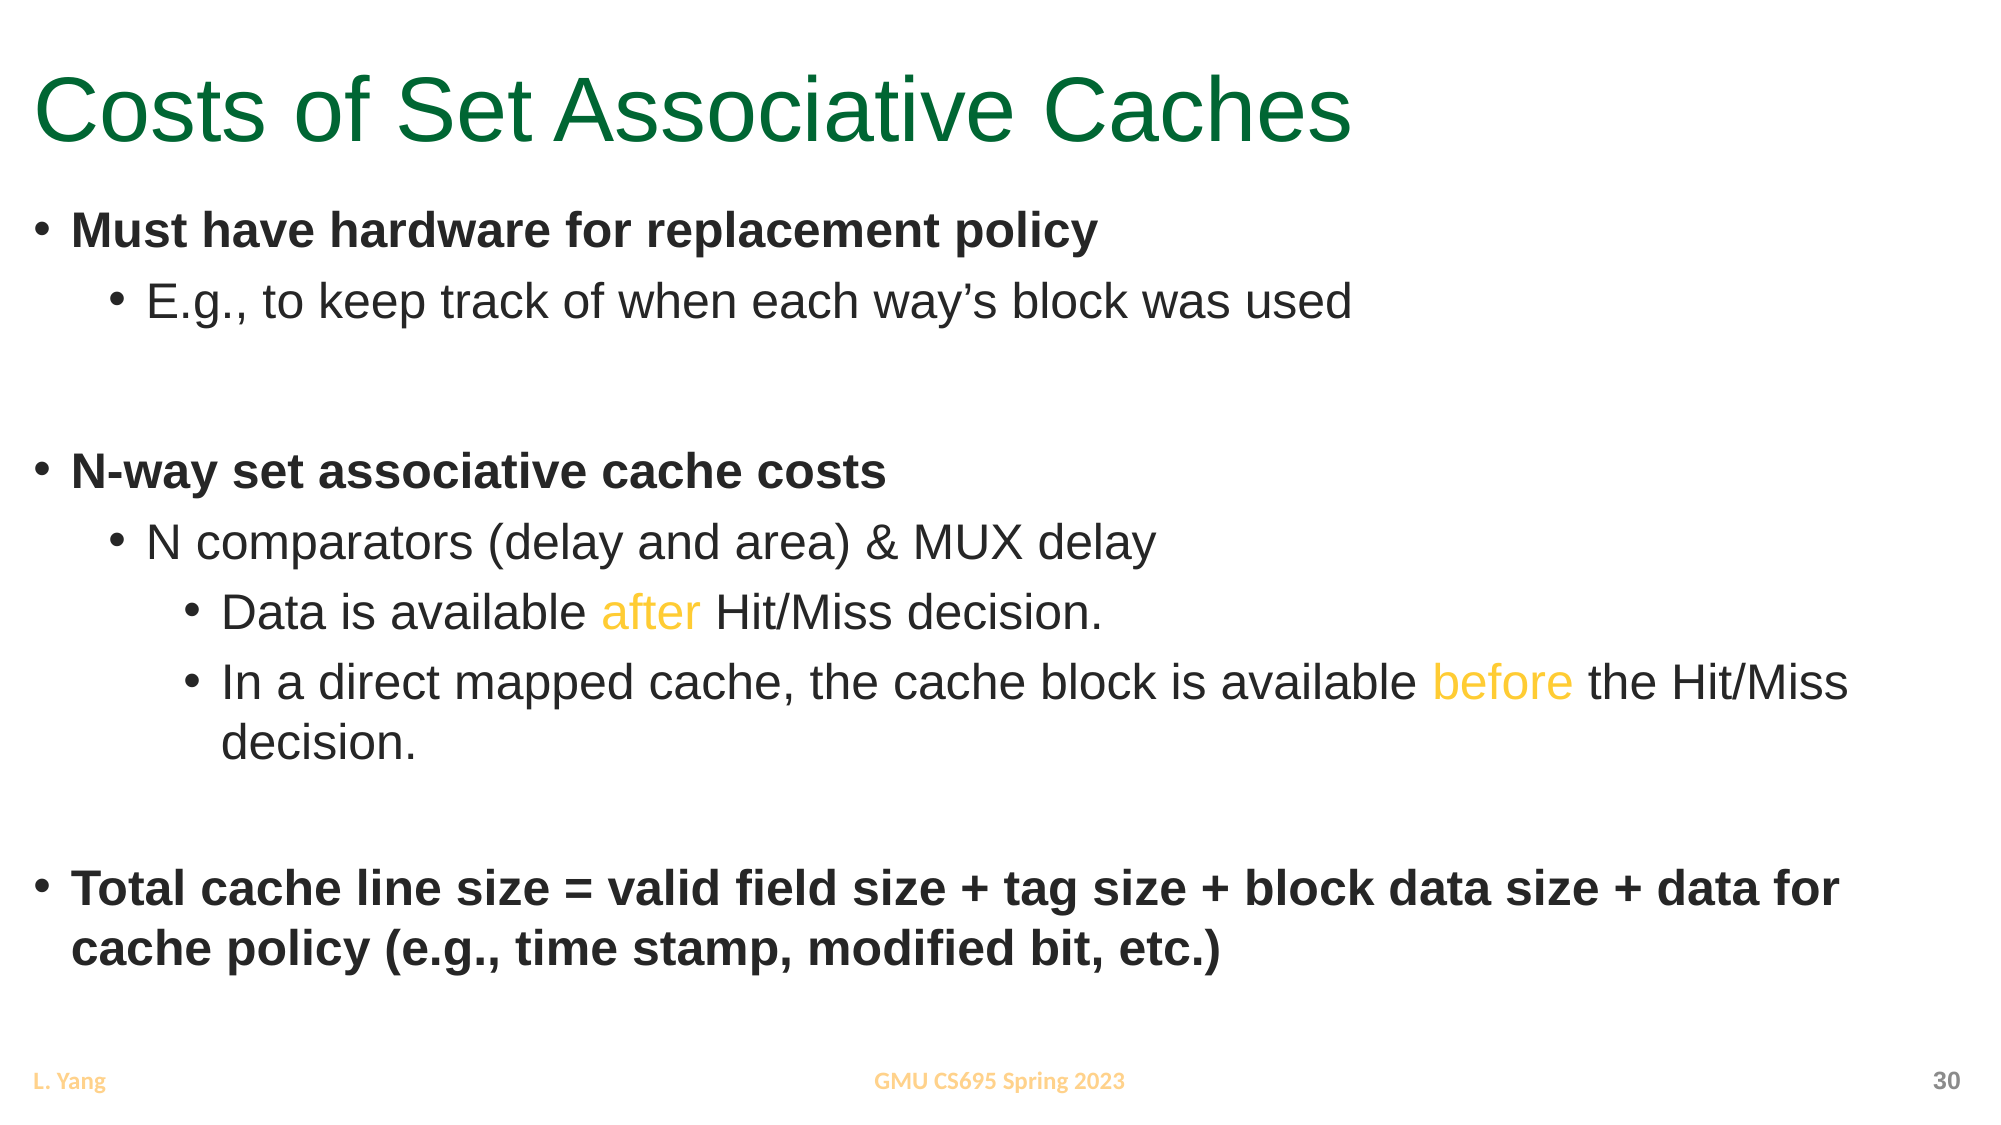

# Costs of Set Associative Caches
Must have hardware for replacement policy
E.g., to keep track of when each way’s block was used

N-way set associative cache costs
N comparators (delay and area) & MUX delay
Data is available after Hit/Miss decision.
In a direct mapped cache, the cache block is available before the Hit/Miss decision.

Total cache line size = valid field size + tag size + block data size + data for cache policy (e.g., time stamp, modified bit, etc.)

30
GMU CS695 Spring 2023
L. Yang